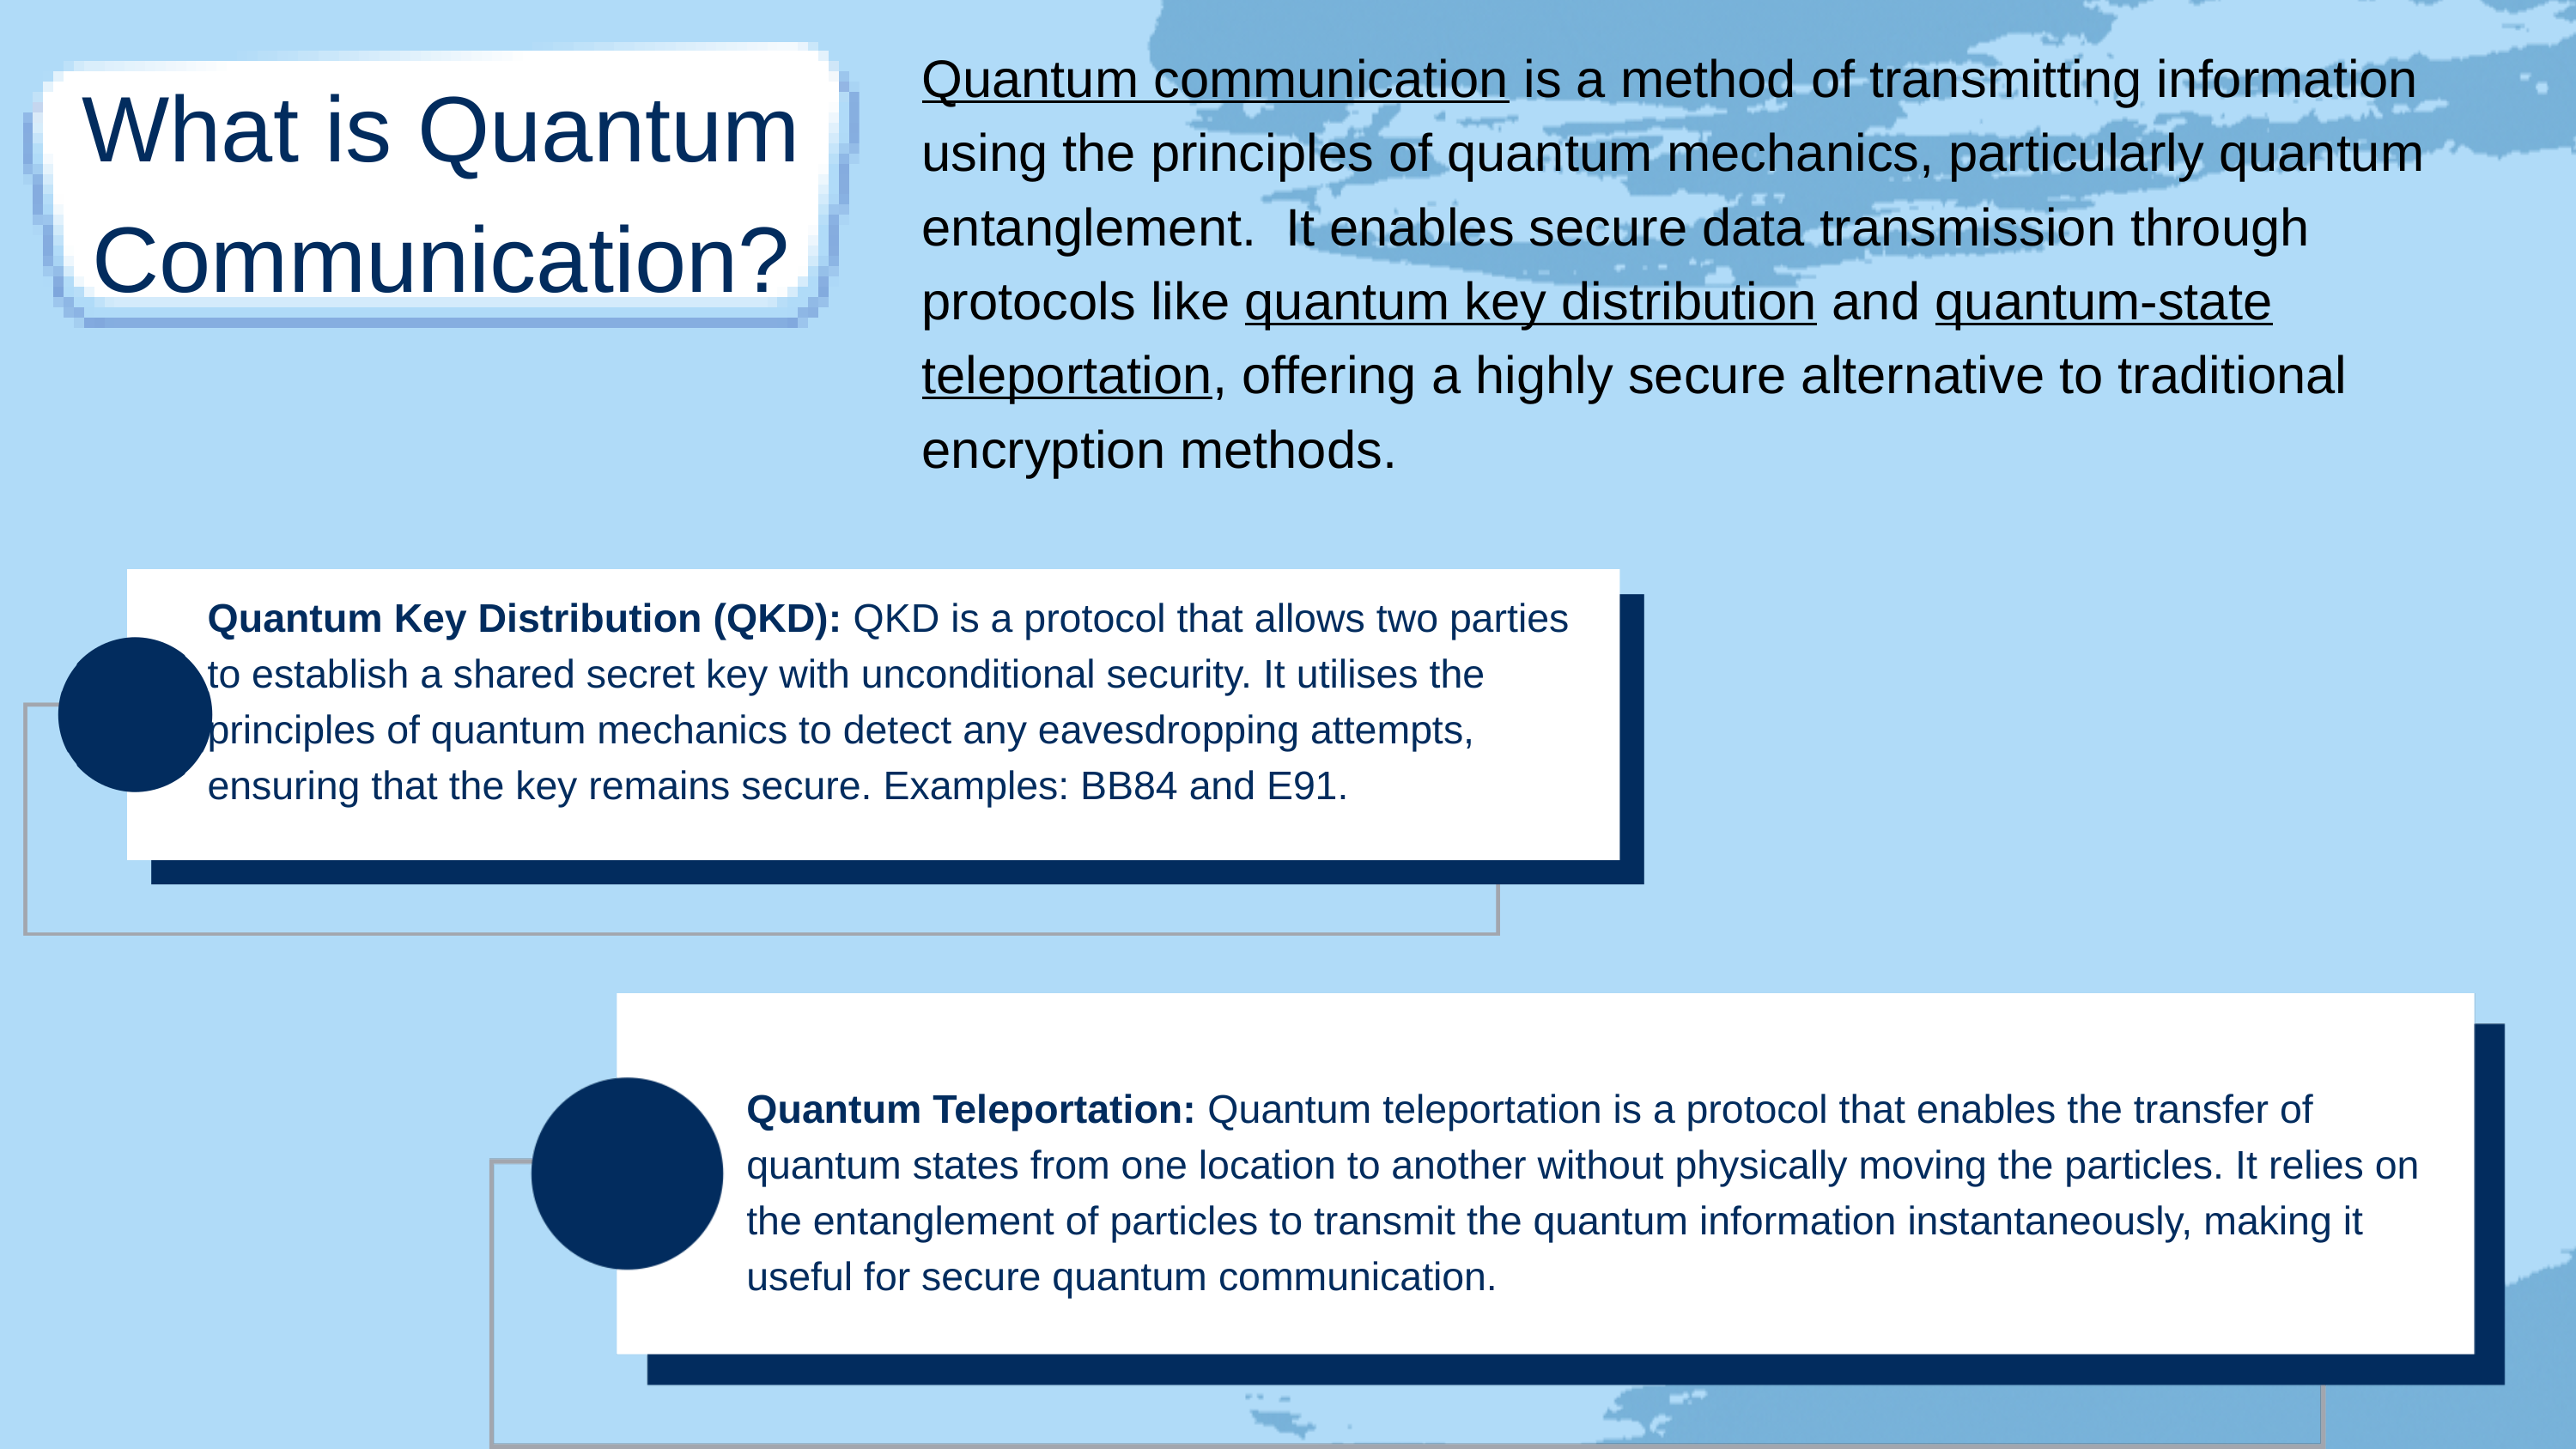

Quantum communication is a method of transmitting information using the principles of quantum mechanics, particularly quantum entanglement.  It enables secure data transmission through protocols like quantum key distribution and quantum-state teleportation, offering a highly secure alternative to traditional encryption methods.

What is Quantum Communication?

Quantum Key Distribution (QKD): QKD is a protocol that allows two parties to establish a shared secret key with unconditional security. It utilises the principles of quantum mechanics to detect any eavesdropping attempts, ensuring that the key remains secure. Examples: BB84 and E91.

Quantum Teleportation: Quantum teleportation is a protocol that enables the transfer of quantum states from one location to another without physically moving the particles. It relies on the entanglement of particles to transmit the quantum information instantaneously, making it useful for secure quantum communication.